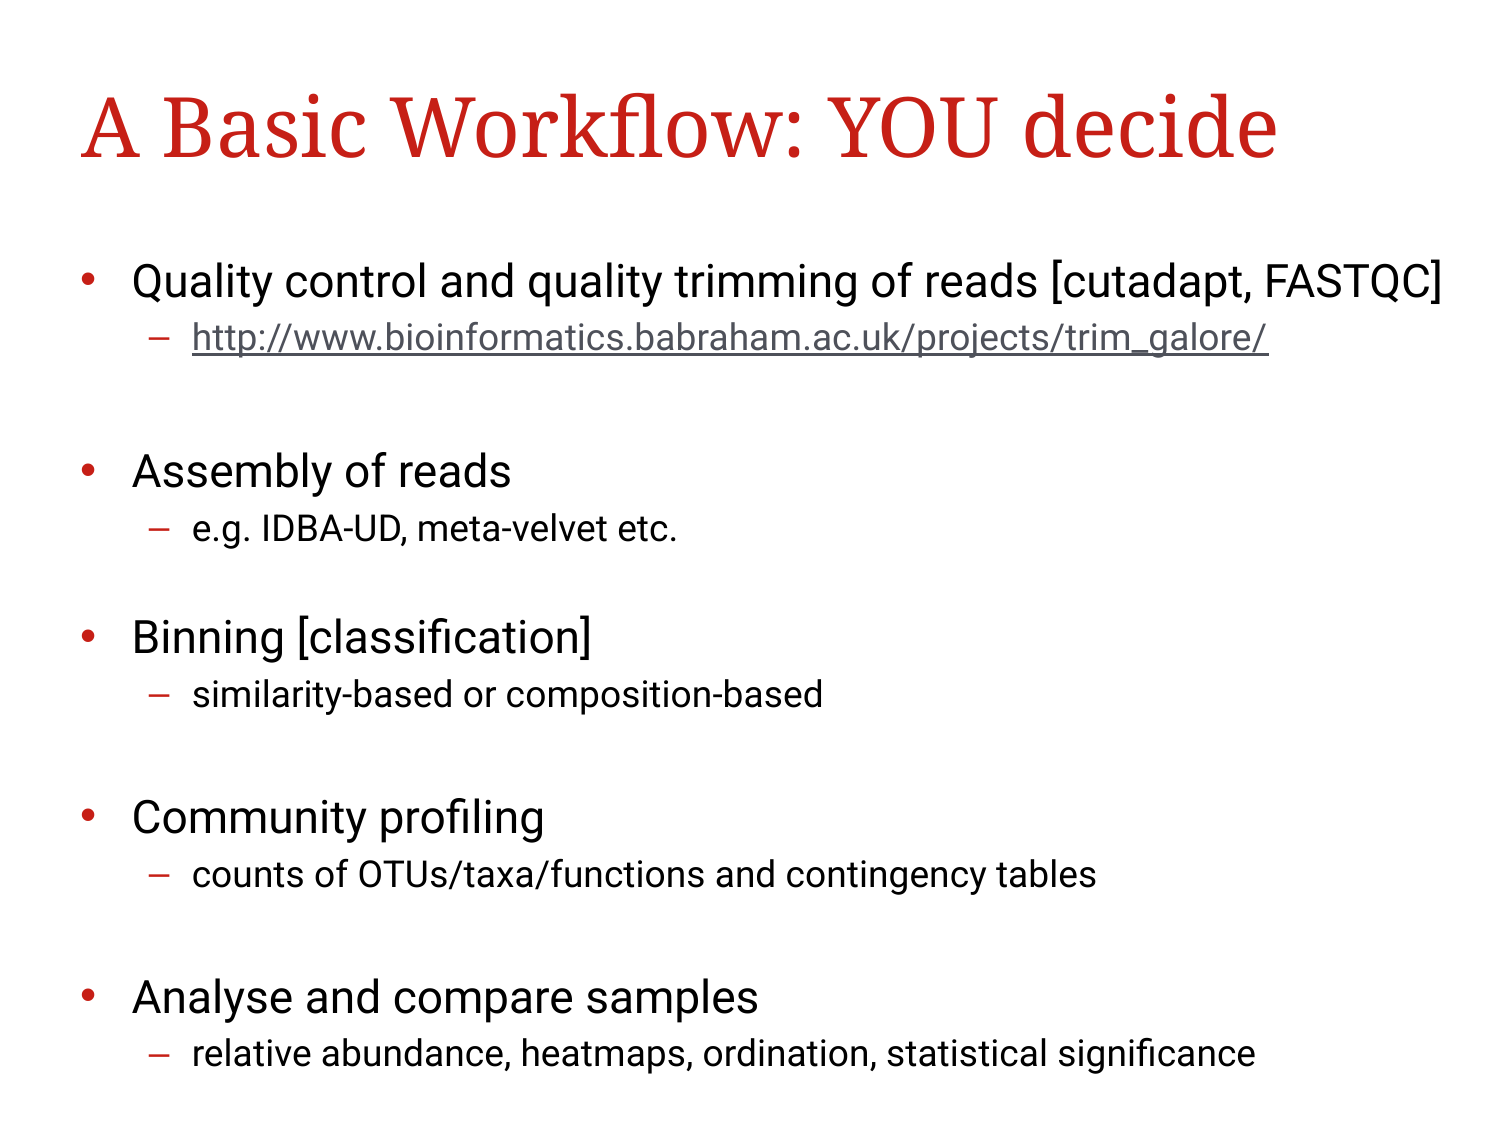

# A Basic Workflow: YOU decide
Quality control and quality trimming of reads [cutadapt, FASTQC]
http://www.bioinformatics.babraham.ac.uk/projects/trim_galore/

Assembly of reads
e.g. IDBA-UD, meta-velvet etc.

Binning [classification]
similarity-based or composition-based

Community profiling
counts of OTUs/taxa/functions and contingency tables

Analyse and compare samples
relative abundance, heatmaps, ordination, statistical significance